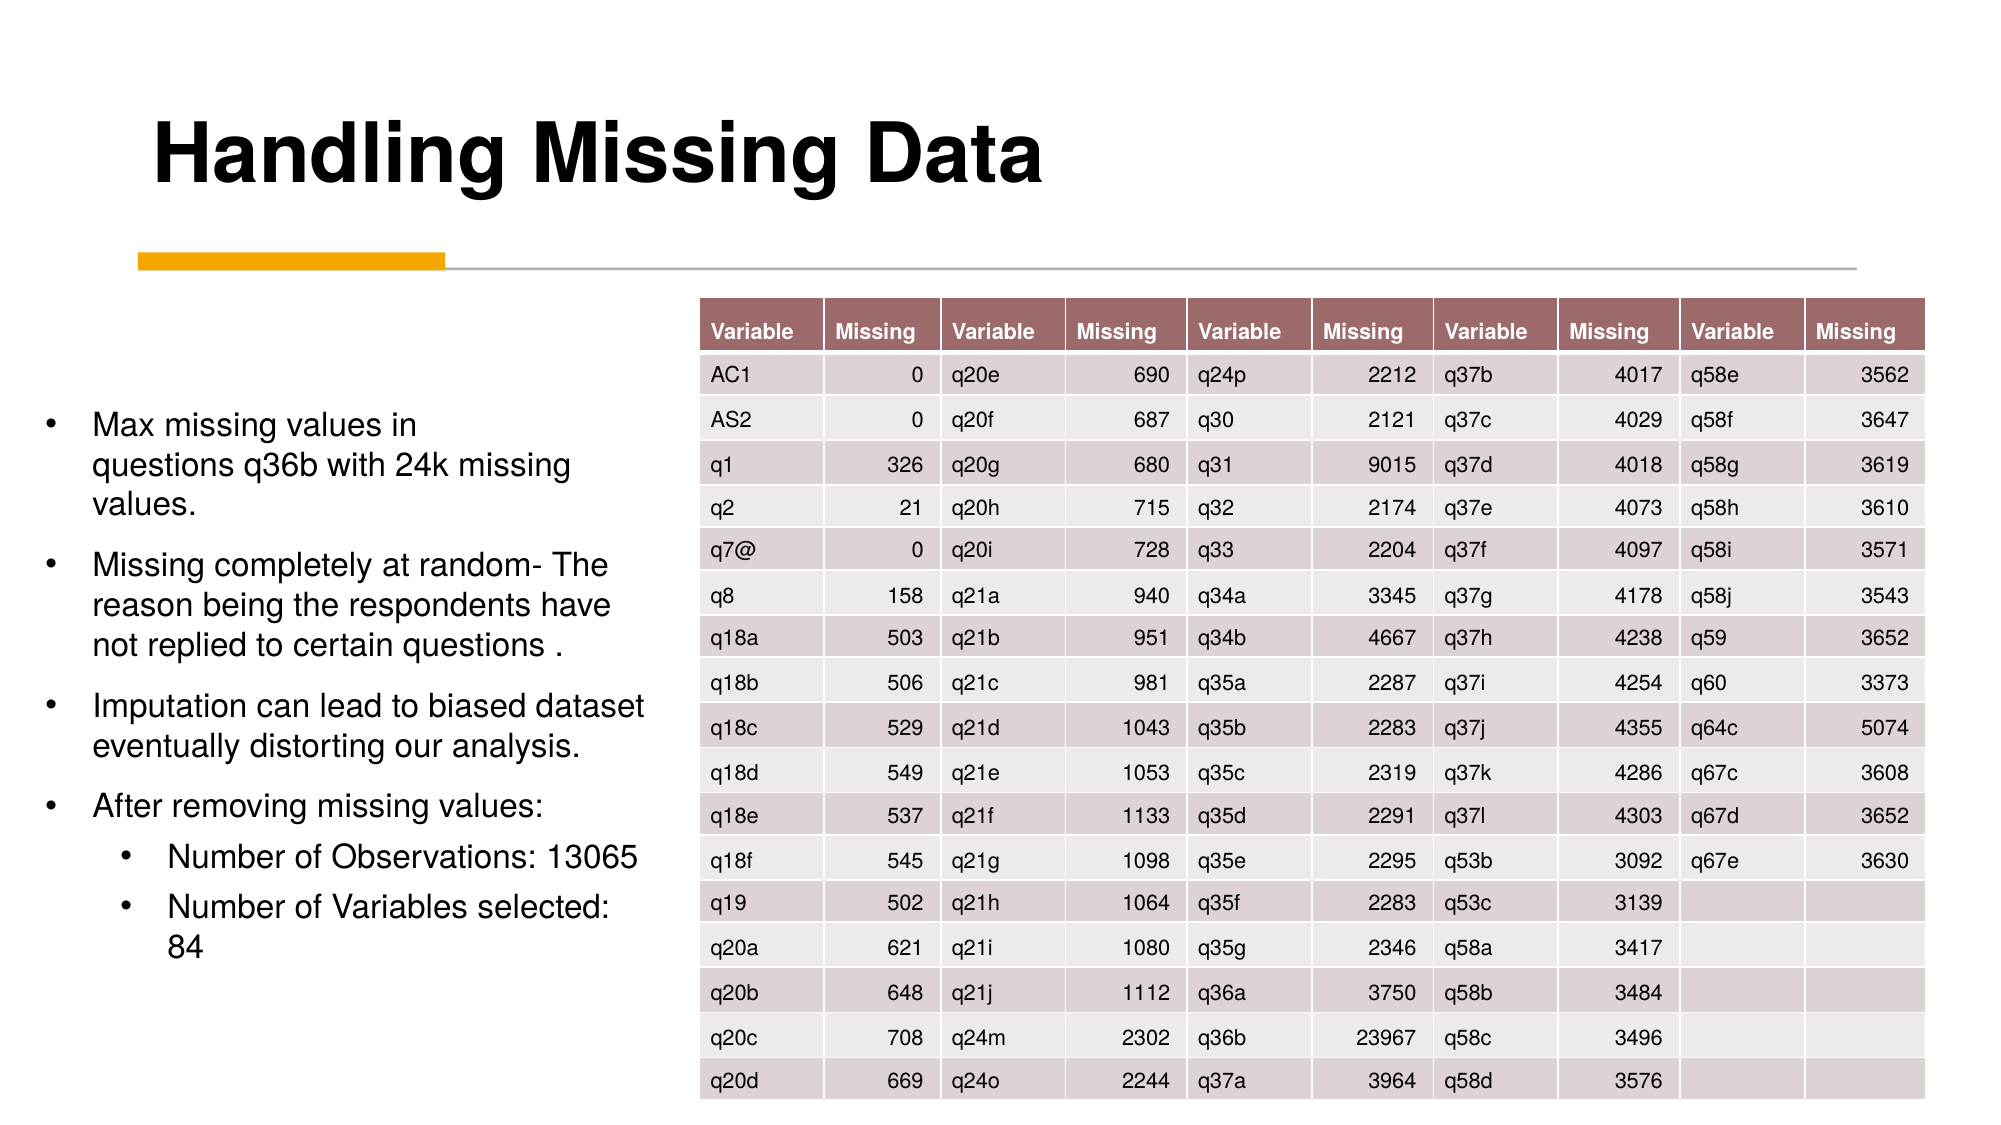

# Handling Missing Data

| Variable | Missing | Variable | Missing | Variable | Missing | Variable | Missing | Variable | Missing |
| --- | --- | --- | --- | --- | --- | --- | --- | --- | --- |
| AC1 | 0 | q20e | 690 | q24p | 2212 | q37b | 4017 | q58e | 3562 |
| AS2 | 0 | q20f | 687 | q30 | 2121 | q37c | 4029 | q58f | 3647 |
| q1 | 326 | q20g | 680 | q31 | 9015 | q37d | 4018 | q58g | 3619 |
| q2 | 21 | q20h | 715 | q32 | 2174 | q37e | 4073 | q58h | 3610 |
| q7@ | 0 | q20i | 728 | q33 | 2204 | q37f | 4097 | q58i | 3571 |
| q8 | 158 | q21a | 940 | q34a | 3345 | q37g | 4178 | q58j | 3543 |
| q18a | 503 | q21b | 951 | q34b | 4667 | q37h | 4238 | q59 | 3652 |
| q18b | 506 | q21c | 981 | q35a | 2287 | q37i | 4254 | q60 | 3373 |
| q18c | 529 | q21d | 1043 | q35b | 2283 | q37j | 4355 | q64c | 5074 |
| q18d | 549 | q21e | 1053 | q35c | 2319 | q37k | 4286 | q67c | 3608 |
| q18e | 537 | q21f | 1133 | q35d | 2291 | q37l | 4303 | q67d | 3652 |
| q18f | 545 | q21g | 1098 | q35e | 2295 | q53b | 3092 | q67e | 3630 |
| q19 | 502 | q21h | 1064 | q35f | 2283 | q53c | 3139 |  |  |
| q20a | 621 | q21i | 1080 | q35g | 2346 | q58a | 3417 |  |  |
| q20b | 648 | q21j | 1112 | q36a | 3750 | q58b | 3484 |  |  |
| q20c | 708 | q24m | 2302 | q36b | 23967 | q58c | 3496 |  |  |
| q20d | 669 | q24o | 2244 | q37a | 3964 | q58d | 3576 |  |  |

Max missing values in questions q36b with 24k missing values.
Missing completely at random- The reason being the respondents have not replied to certain questions .
Imputation can lead to biased dataset eventually distorting our analysis.
After removing missing values:
Number of Observations: 13065
Number of Variables selected: 84
 Maini(10034257)